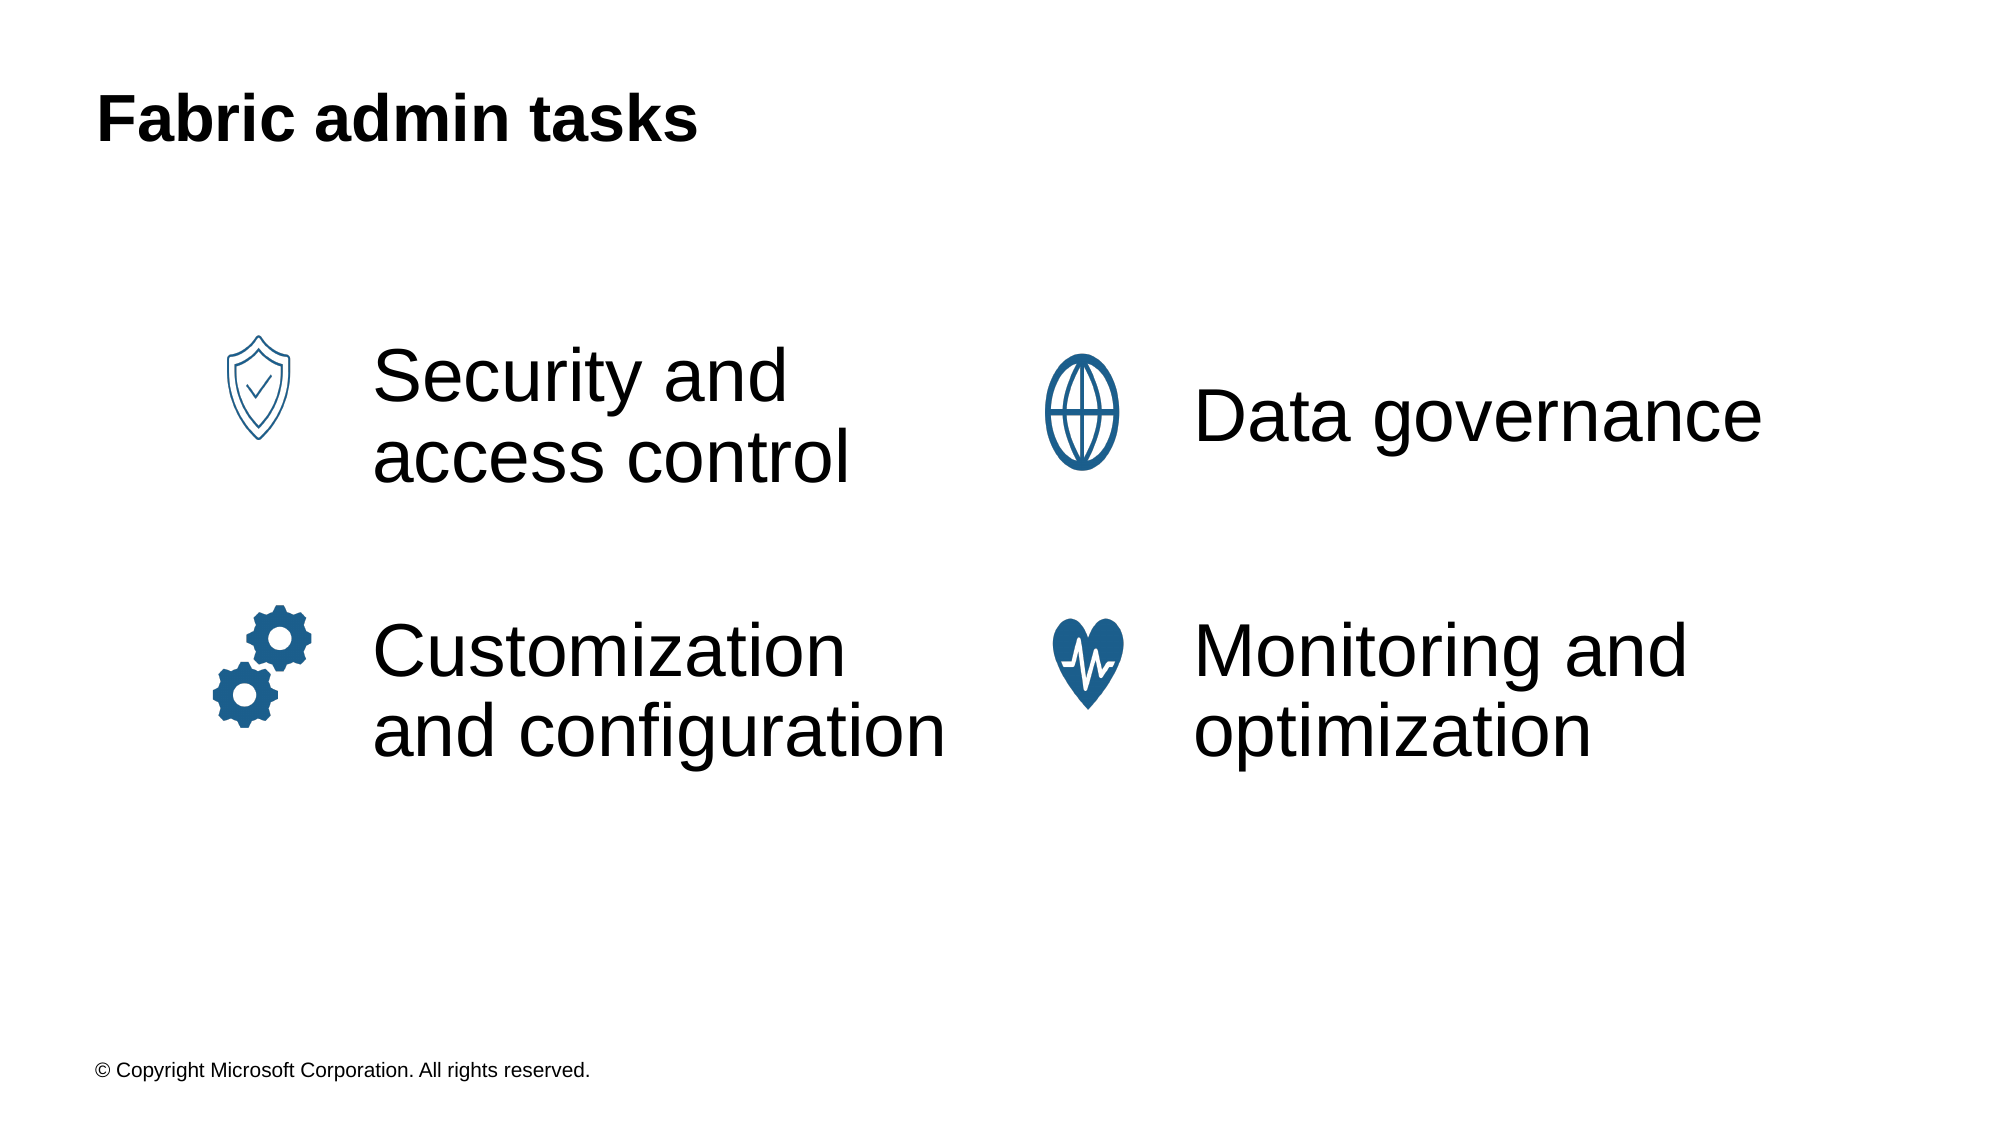

# Fabric admin tasks
Security and access control
Data governance
Customization and configuration
Monitoring and optimization